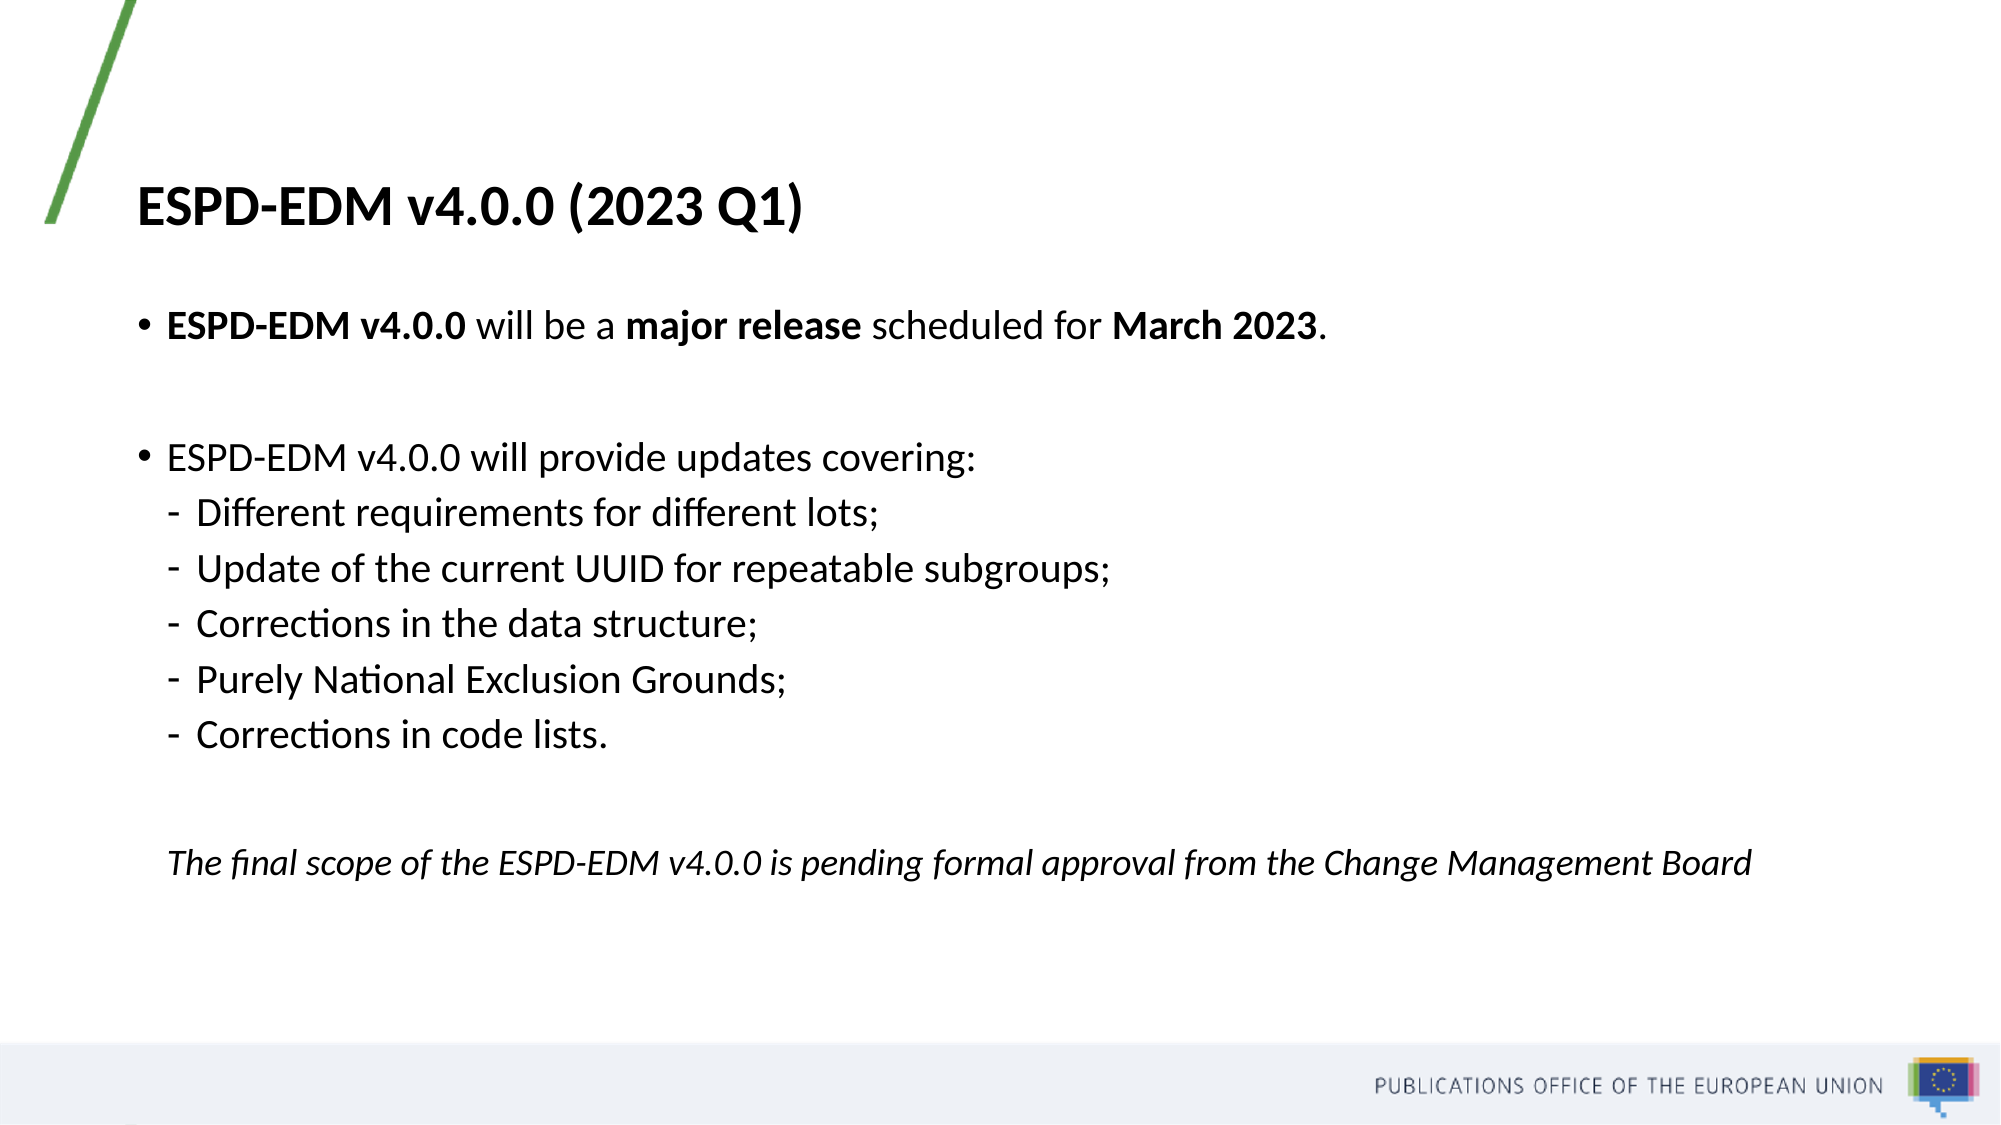

# ESPD-EDM v4.0.0 (2023 Q1)
ESPD-EDM v4.0.0 will be a major release scheduled for March 2023.

ESPD-EDM v4.0.0 will provide updates covering:
Different requirements for different lots;
Update of the current UUID for repeatable subgroups;
Corrections in the data structure;
Purely National Exclusion Grounds;
Corrections in code lists.

The final scope of the ESPD-EDM v4.0.0 is pending formal approval from the Change Management Board